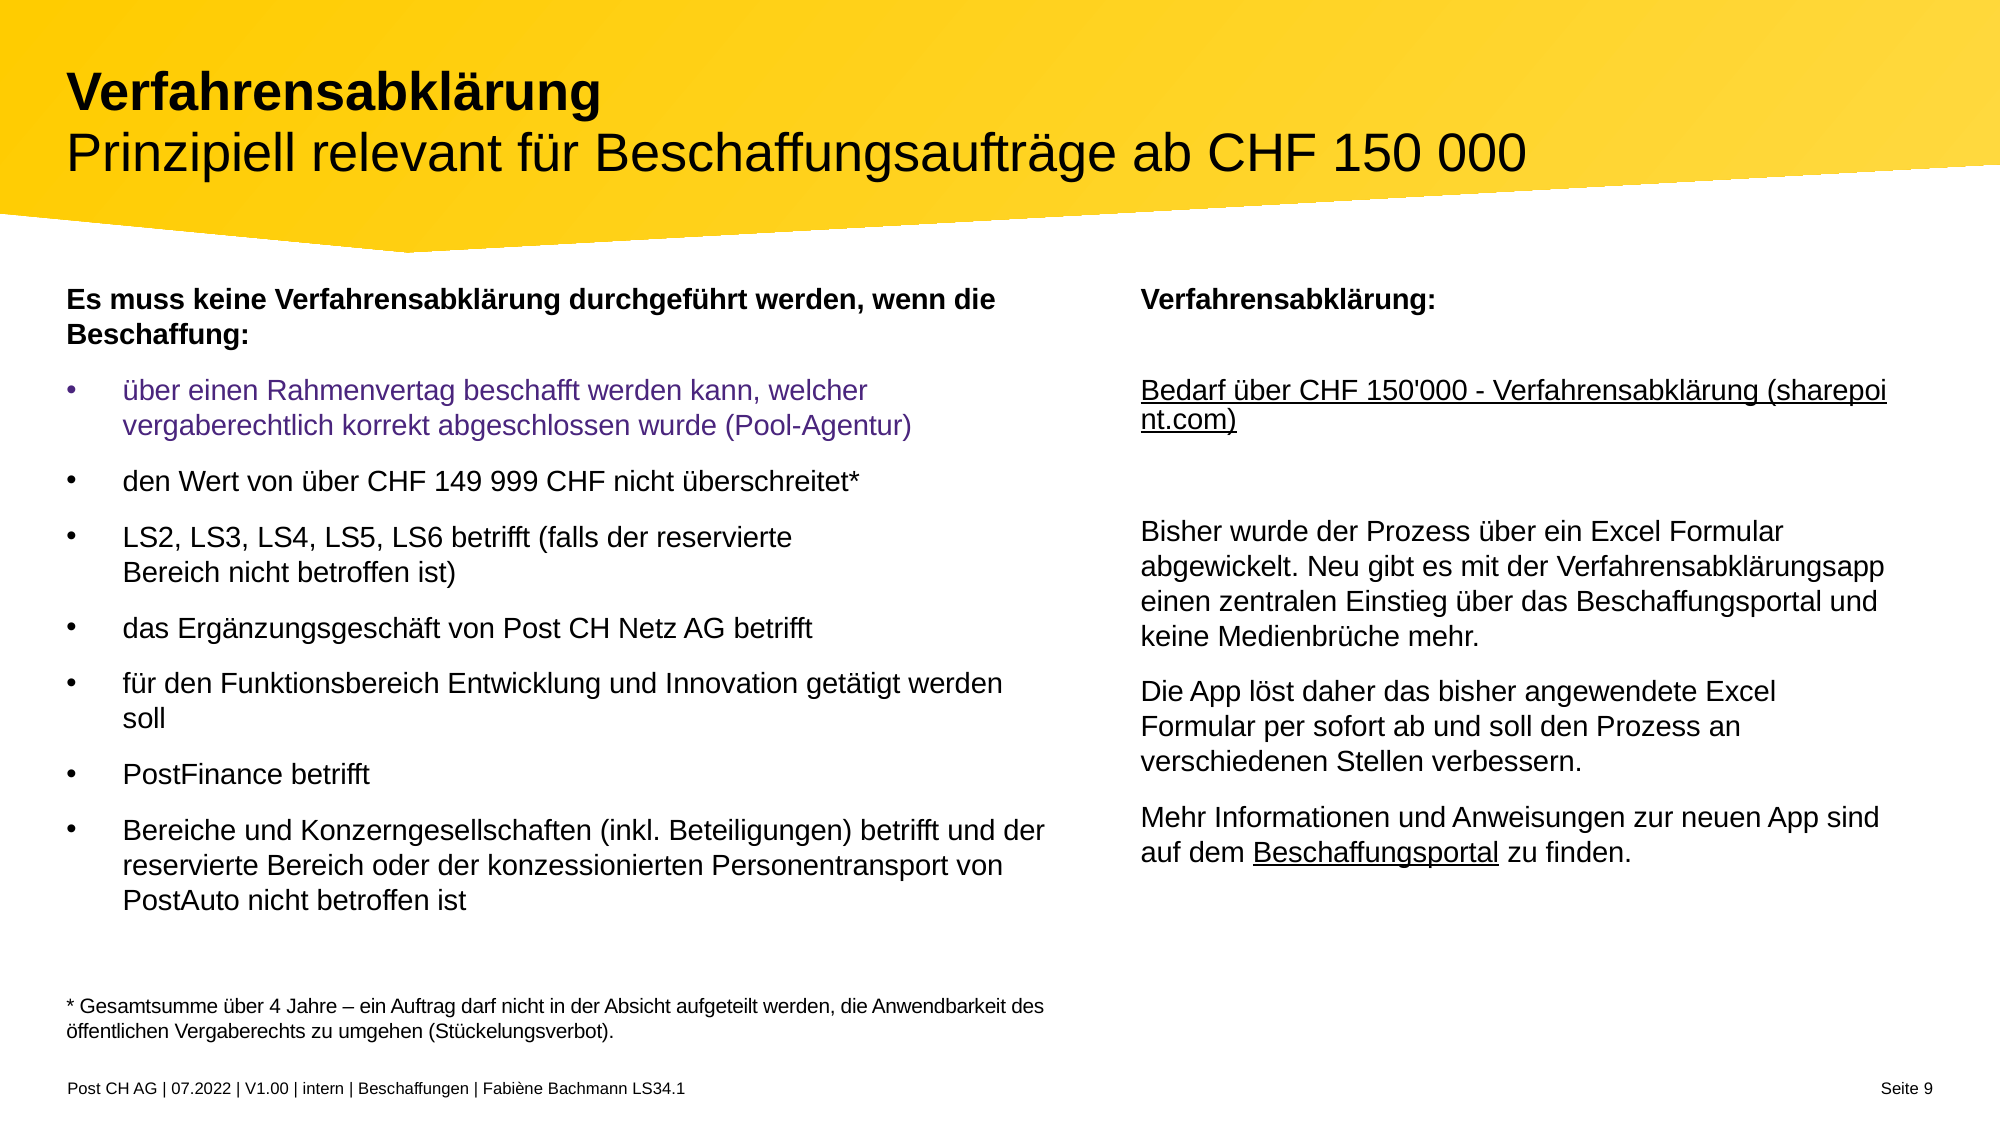

# Verfahrensabklärung Prinzipiell relevant für Beschaffungsaufträge ab CHF 150 000
Verfahrensabklärung:
Bedarf über CHF 150'000 - Verfahrensabklärung (sharepoint.com)

Bisher wurde der Prozess über ein Excel Formular abgewickelt. Neu gibt es mit der Verfahrensabklärungsapp einen zentralen Einstieg über das Beschaffungsportal und keine Medienbrüche mehr.
Die App löst daher das bisher angewendete Excel Formular per sofort ab und soll den Prozess an verschiedenen Stellen verbessern.
Mehr Informationen und Anweisungen zur neuen App sind auf dem Beschaffungsportal zu finden.

Es muss keine Verfahrensabklärung durchgeführt werden, wenn die Beschaffung:
über einen Rahmenvertag beschafft werden kann, welcher vergaberechtlich korrekt abgeschlossen wurde (Pool-Agentur)
den Wert von über CHF 149 999 CHF nicht überschreitet*
LS2, LS3, LS4, LS5, LS6 betrifft (falls der reservierte Bereich nicht betroffen ist)
das Ergänzungsgeschäft von Post CH Netz AG betrifft
für den Funktionsbereich Entwicklung und Innovation getätigt werden soll
PostFinance betrifft
Bereiche und Konzerngesellschaften (inkl. Beteiligungen) betrifft und der reservierte Bereich oder der konzessionierten Personentransport von PostAuto nicht betroffen ist

* Gesamtsumme über 4 Jahre – ein Auftrag darf nicht in der Absicht aufgeteilt werden, die Anwendbarkeit des öffentlichen Vergaberechts zu umgehen (Stückelungsverbot).

Post CH AG | 07.2022 | V1.00 | intern | Beschaffungen | Fabiène Bachmann LS34.1
 Seite 9